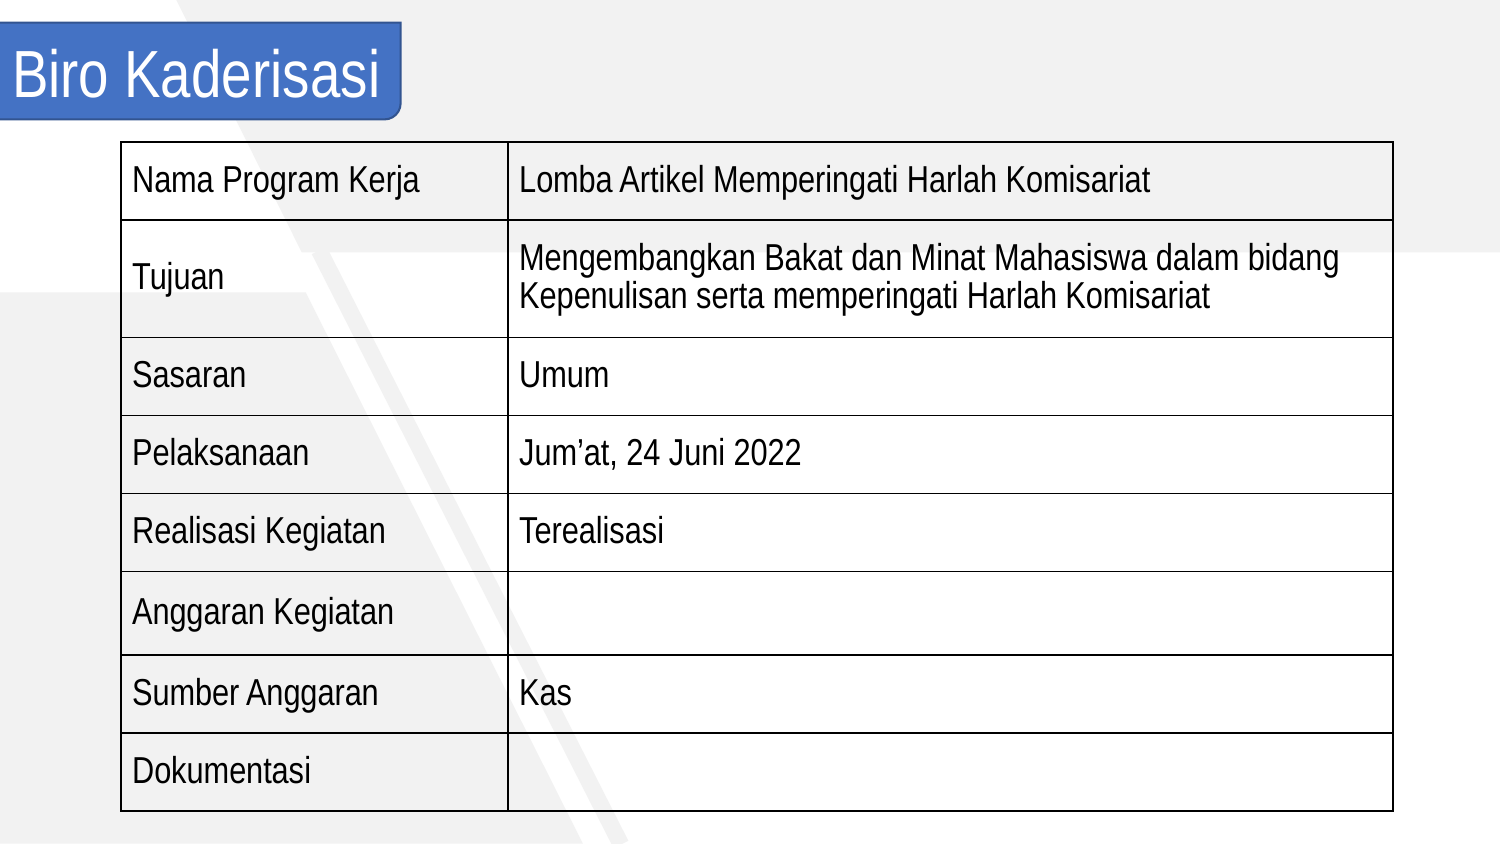

Biro Kaderisasi
| Nama Program Kerja | Lomba Artikel Memperingati Harlah Komisariat |
| --- | --- |
| Tujuan | Mengembangkan Bakat dan Minat Mahasiswa dalam bidang Kepenulisan serta memperingati Harlah Komisariat |
| Sasaran | Umum |
| Pelaksanaan | Jum’at, 24 Juni 2022 |
| Realisasi Kegiatan | Terealisasi |
| Anggaran Kegiatan |  |
| Sumber Anggaran | Kas |
| Dokumentasi |  |